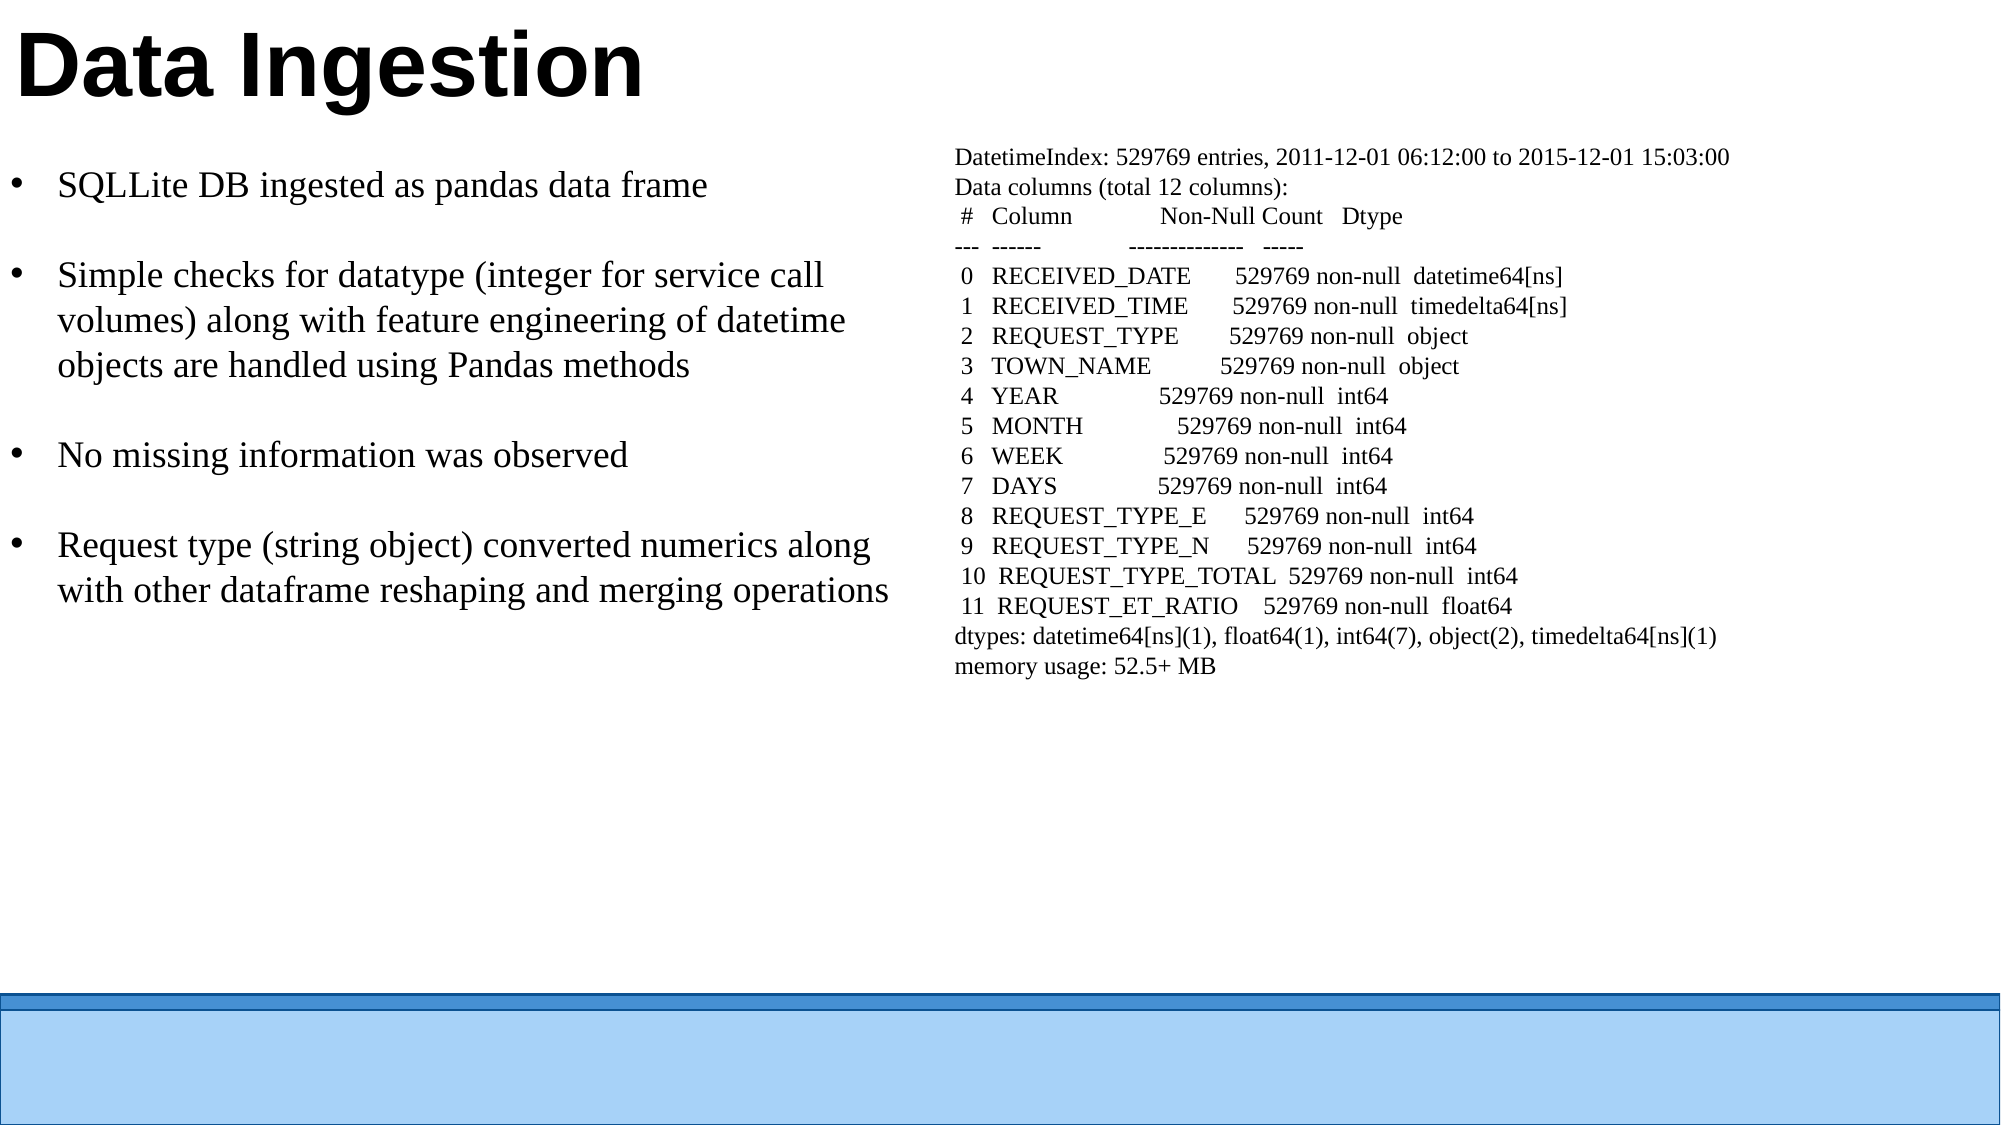

# Data Ingestion
DatetimeIndex: 529769 entries, 2011-12-01 06:12:00 to 2015-12-01 15:03:00
Data columns (total 12 columns):
 #   Column              Non-Null Count   Dtype
---  ------              --------------   -----
 0   RECEIVED_DATE       529769 non-null  datetime64[ns]
 1   RECEIVED_TIME       529769 non-null  timedelta64[ns]
 2   REQUEST_TYPE        529769 non-null  object
 3   TOWN_NAME           529769 non-null  object
 4   YEAR                529769 non-null  int64
 5   MONTH               529769 non-null  int64
 6   WEEK                529769 non-null  int64
 7   DAYS                529769 non-null  int64
 8   REQUEST_TYPE_E      529769 non-null  int64
 9   REQUEST_TYPE_N      529769 non-null  int64
 10  REQUEST_TYPE_TOTAL  529769 non-null  int64
 11  REQUEST_ET_RATIO    529769 non-null  float64
dtypes: datetime64[ns](1), float64(1), int64(7), object(2), timedelta64[ns](1)
memory usage: 52.5+ MB
SQLLite DB ingested as pandas data frame

Simple checks for datatype (integer for service call volumes) along with feature engineering of datetime objects are handled using Pandas methods

No missing information was observed

Request type (string object) converted numerics along with other dataframe reshaping and merging operations